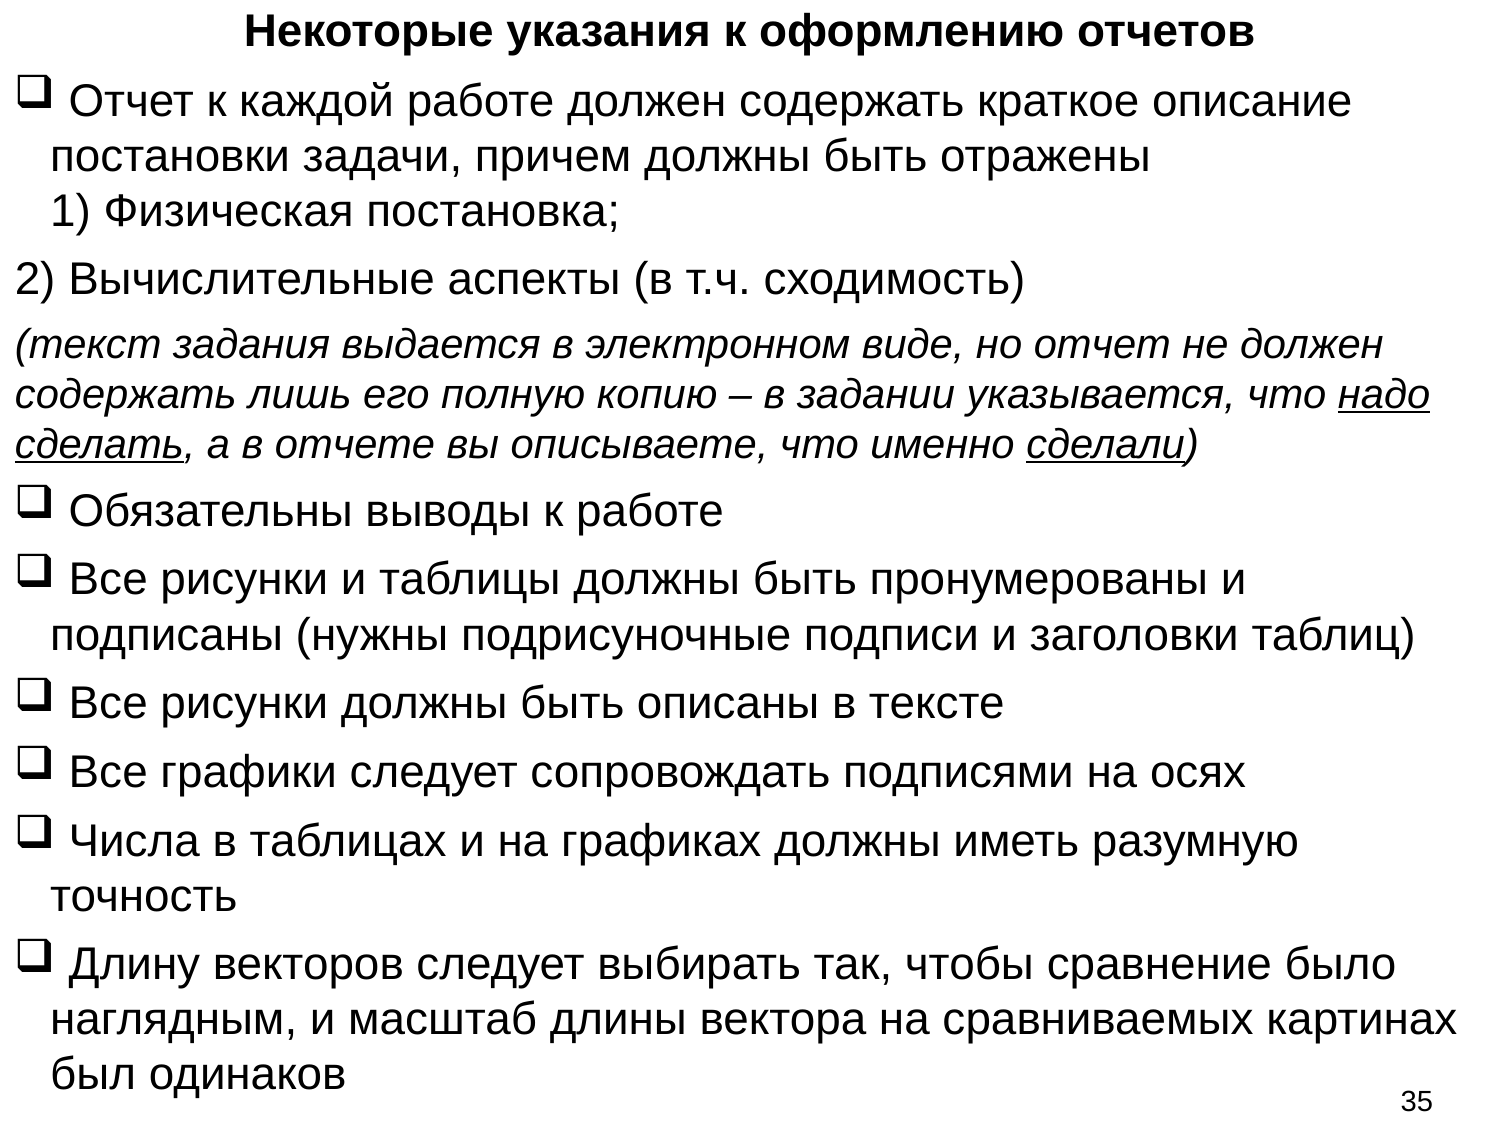

Некоторые указания к оформлению отчетов
 Отчет к каждой работе должен содержать краткое описание постановки задачи, причем должны быть отражены
1) Физическая постановка;
2) Вычислительные аспекты (в т.ч. сходимость)
(текст задания выдается в электронном виде, но отчет не должен содержать лишь его полную копию – в задании указывается, что надо сделать, а в отчете вы описываете, что именно сделали)
 Обязательны выводы к работе
 Все рисунки и таблицы должны быть пронумерованы и подписаны (нужны подрисуночные подписи и заголовки таблиц)
 Все рисунки должны быть описаны в тексте
 Все графики следует сопровождать подписями на осях
 Числа в таблицах и на графиках должны иметь разумную точность
 Длину векторов следует выбирать так, чтобы сравнение было наглядным, и масштаб длины вектора на сравниваемых картинах был одинаков